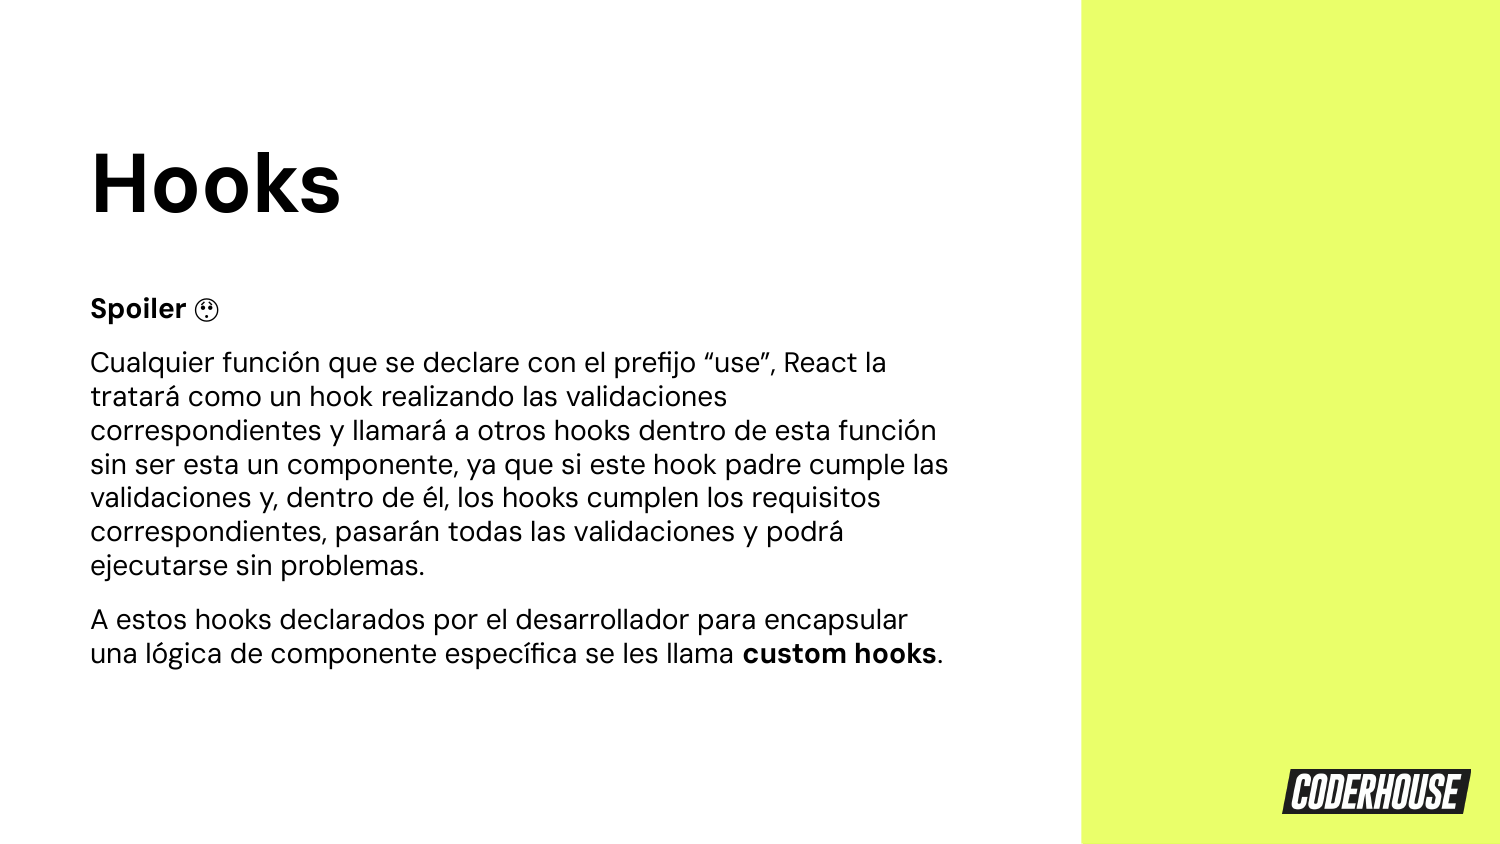

Hooks
Spoiler 😯
Cualquier función que se declare con el prefijo “use”, React la tratará como un hook realizando las validaciones correspondientes y llamará a otros hooks dentro de esta función sin ser esta un componente, ya que si este hook padre cumple las validaciones y, dentro de él, los hooks cumplen los requisitos correspondientes, pasarán todas las validaciones y podrá ejecutarse sin problemas.
A estos hooks declarados por el desarrollador para encapsular una lógica de componente específica se les llama custom hooks.